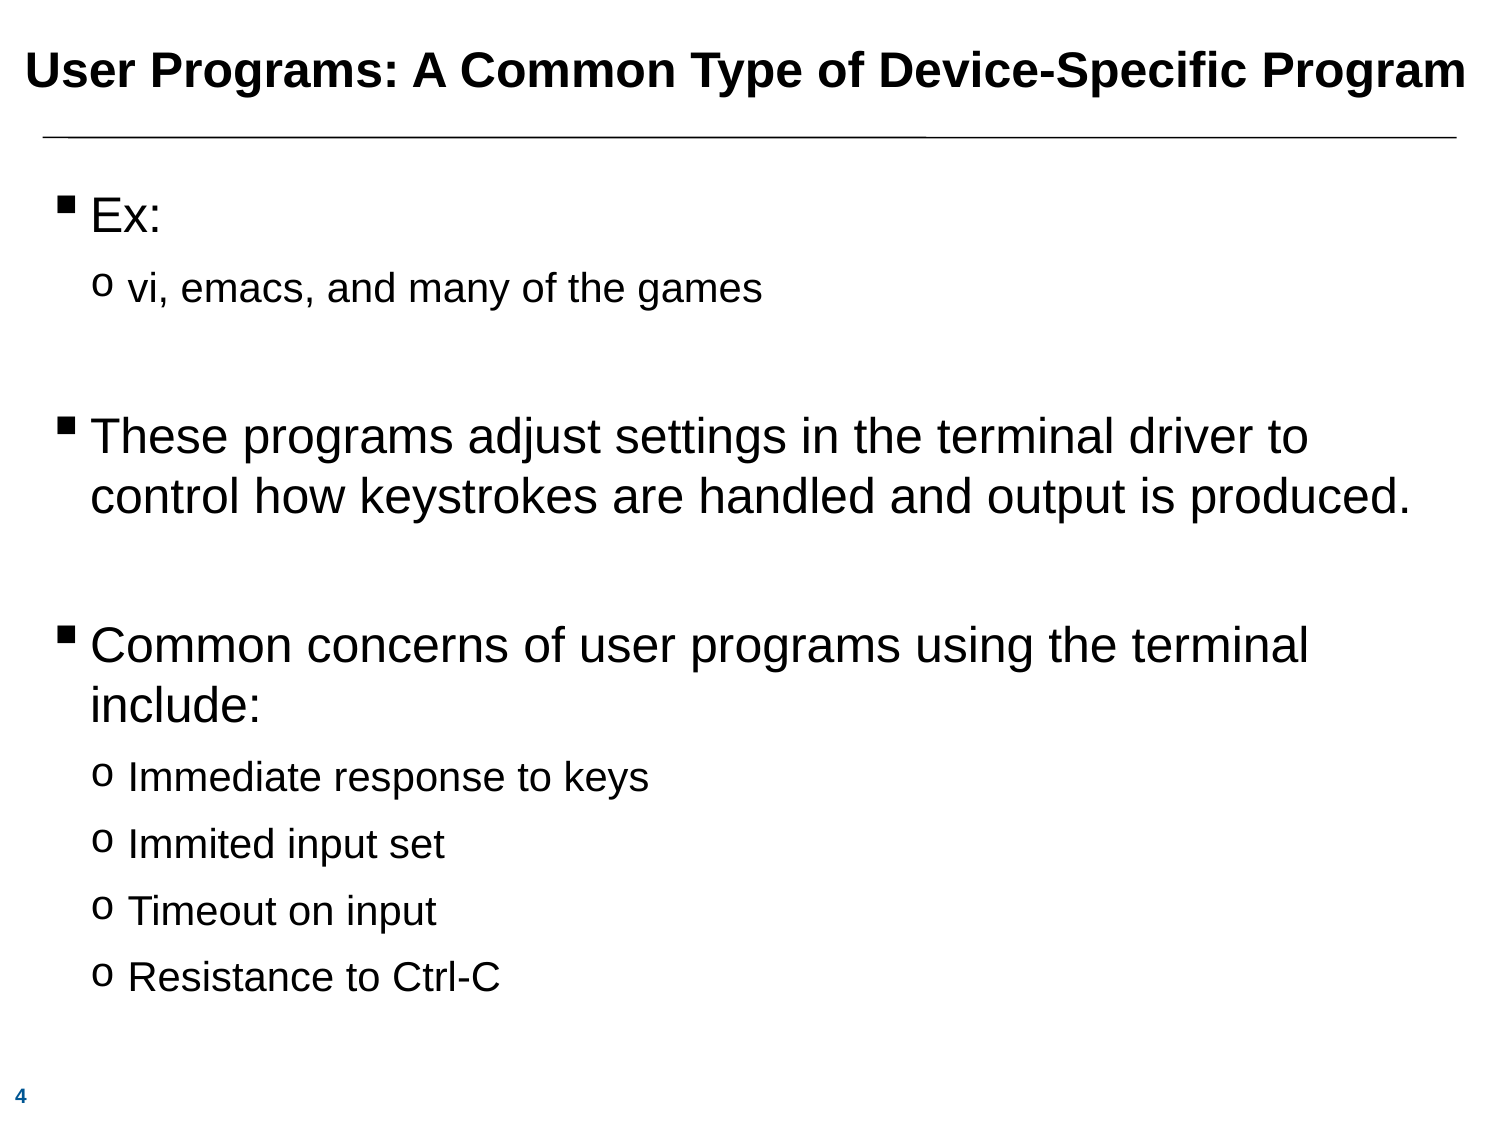

# User Programs: A Common Type of Device-Specific Program
Ex:
vi, emacs, and many of the games

These programs adjust settings in the terminal driver to control how keystrokes are handled and output is produced.

Common concerns of user programs using the terminal include:
Immediate response to keys
Immited input set
Timeout on input
Resistance to Ctrl-C
4